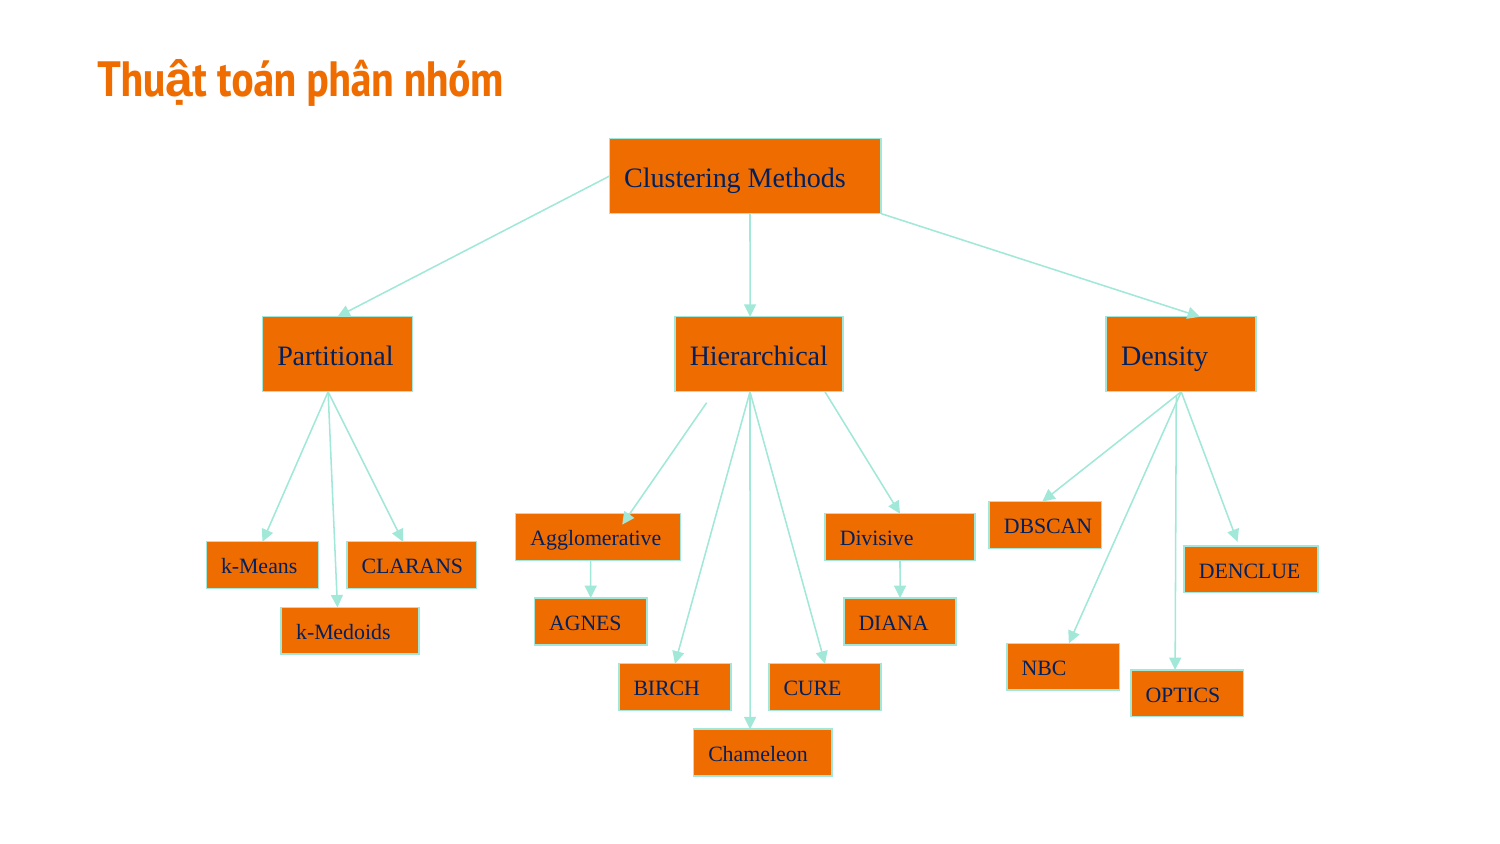

31
# Thuật toán phân nhóm
Clustering Methods

Partitional
Hierarchical
Density

DBSCAN
Agglomerative
Divisive
k-Means
CLARANS
DENCLUE

AGNES
DIANA
k-Medoids
NBC
BIRCH
CURE
OPTICS
Chameleon